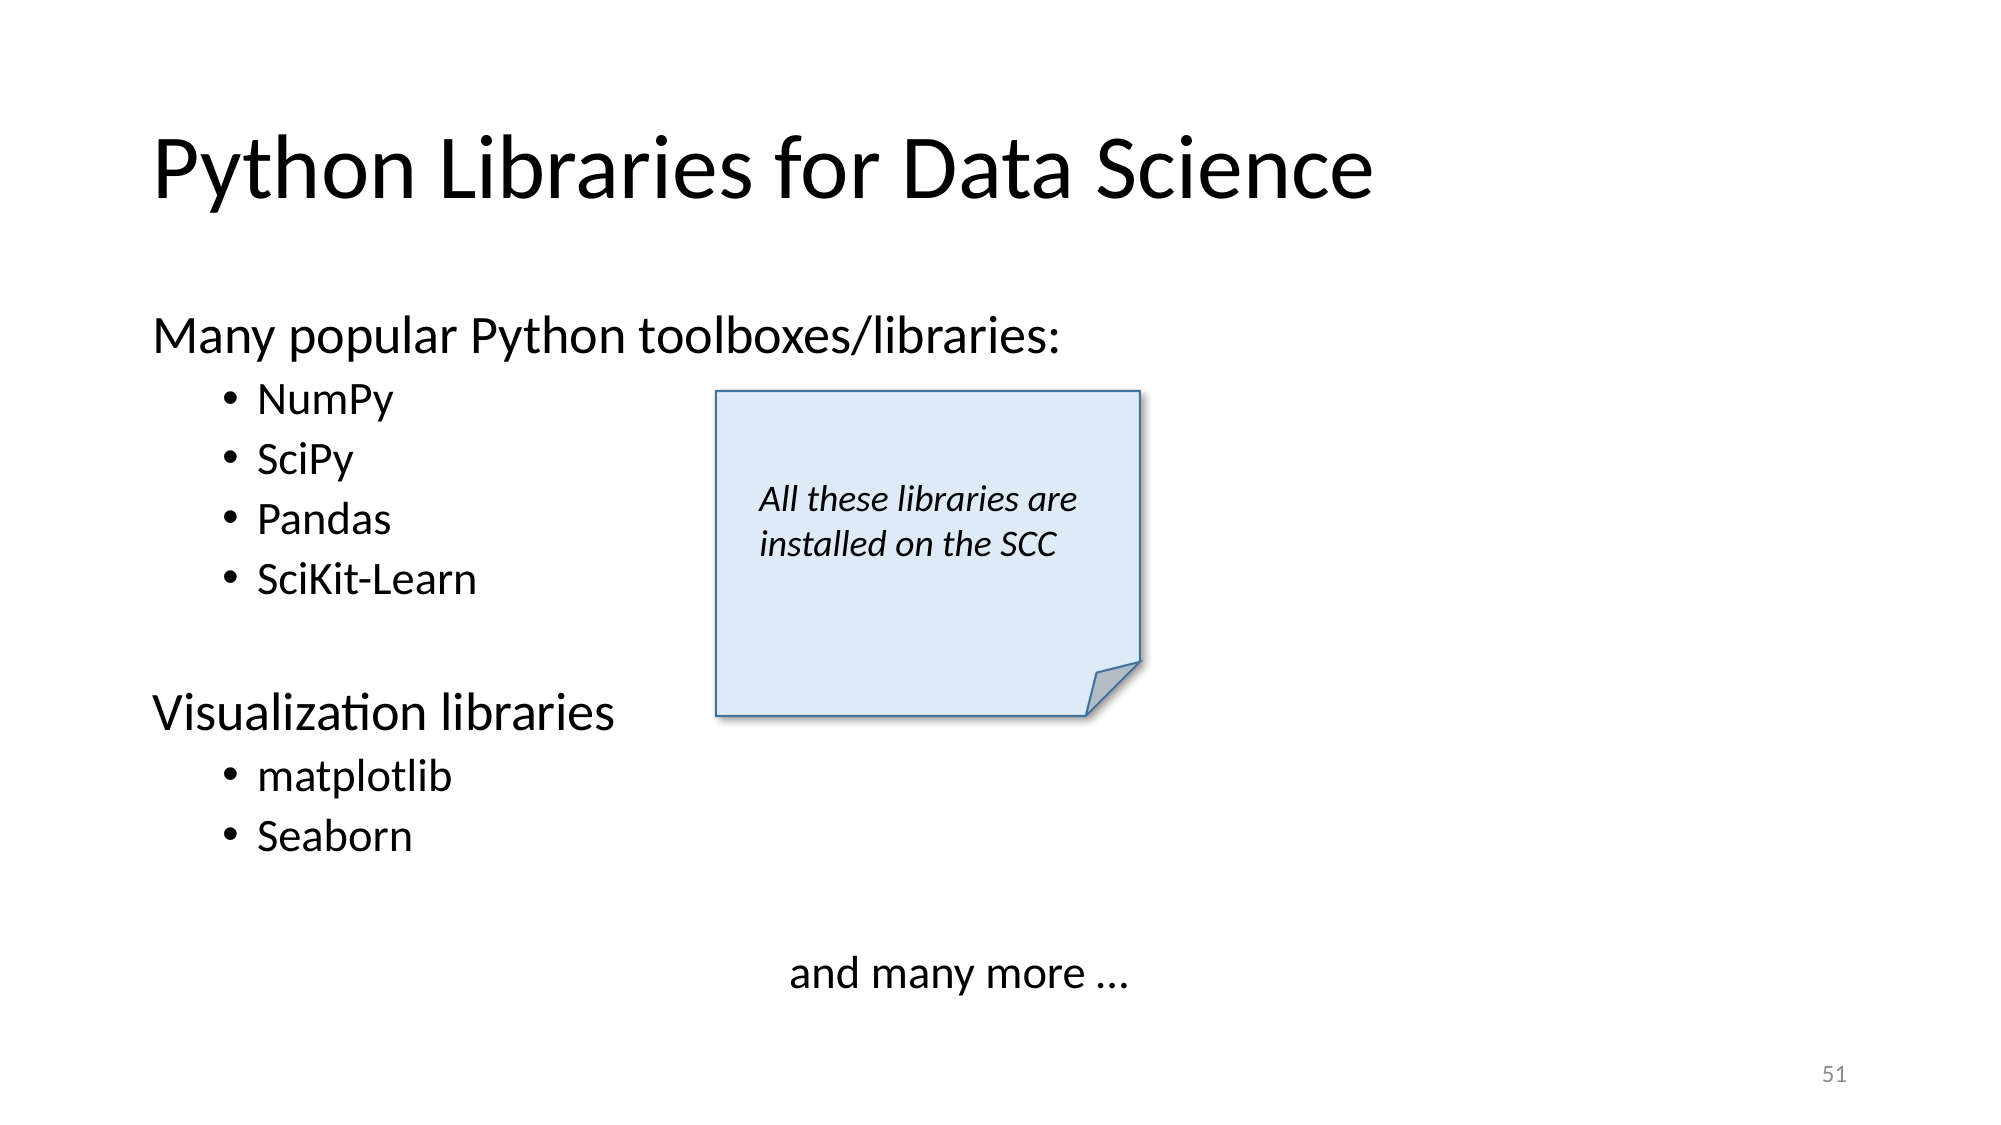

# Python Libraries for Data Science
Many popular Python toolboxes/libraries:
NumPy
SciPy
Pandas
SciKit-Learn

Visualization libraries
matplotlib
Seaborn

                                                      and many more …

All these libraries are installed on the SCC
51